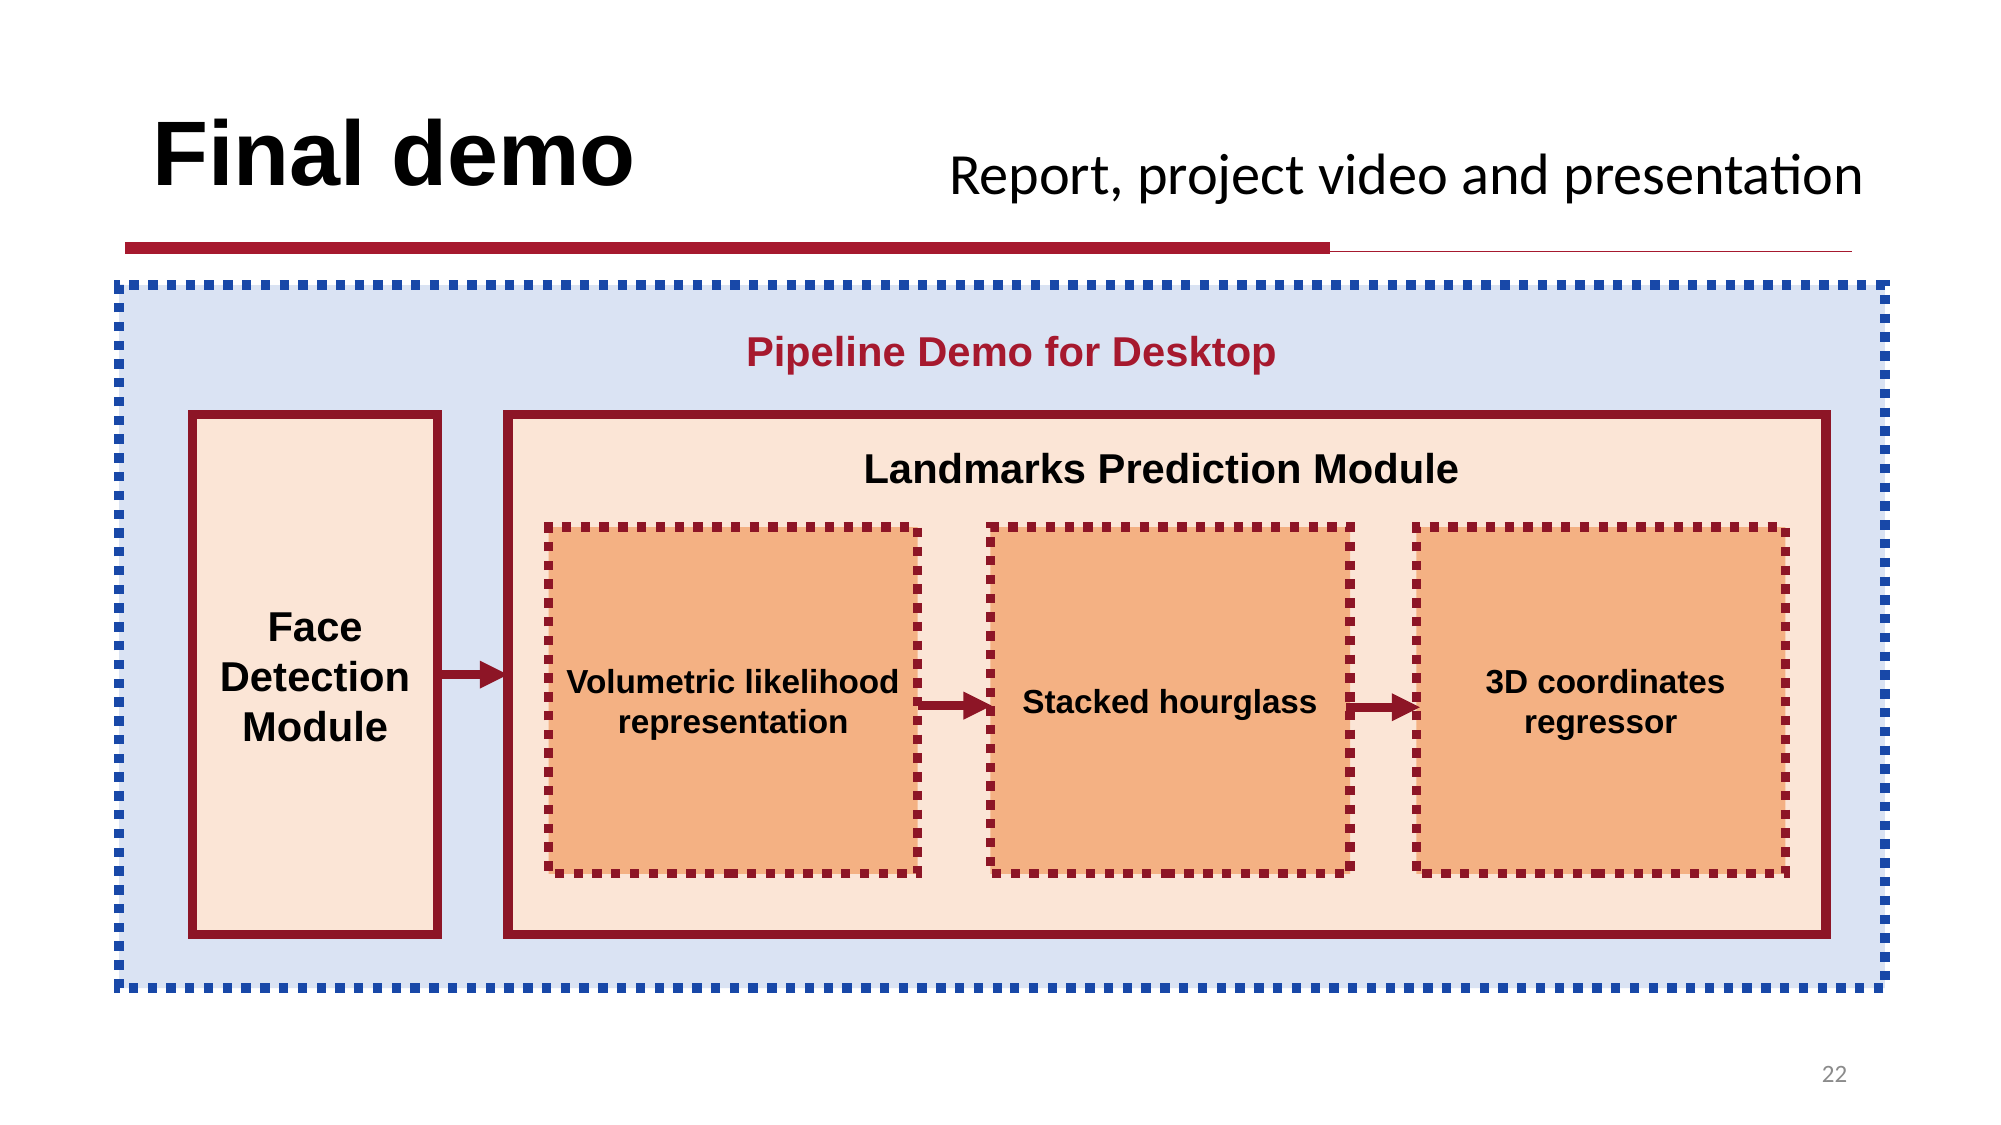

Final demo
Report, project video and presentation

Pipeline Demo for Desktop
Face Detection Module

Landmarks Prediction Module
Volumetric likelihood representation
Stacked hourglass
 3D coordinates regressor
22